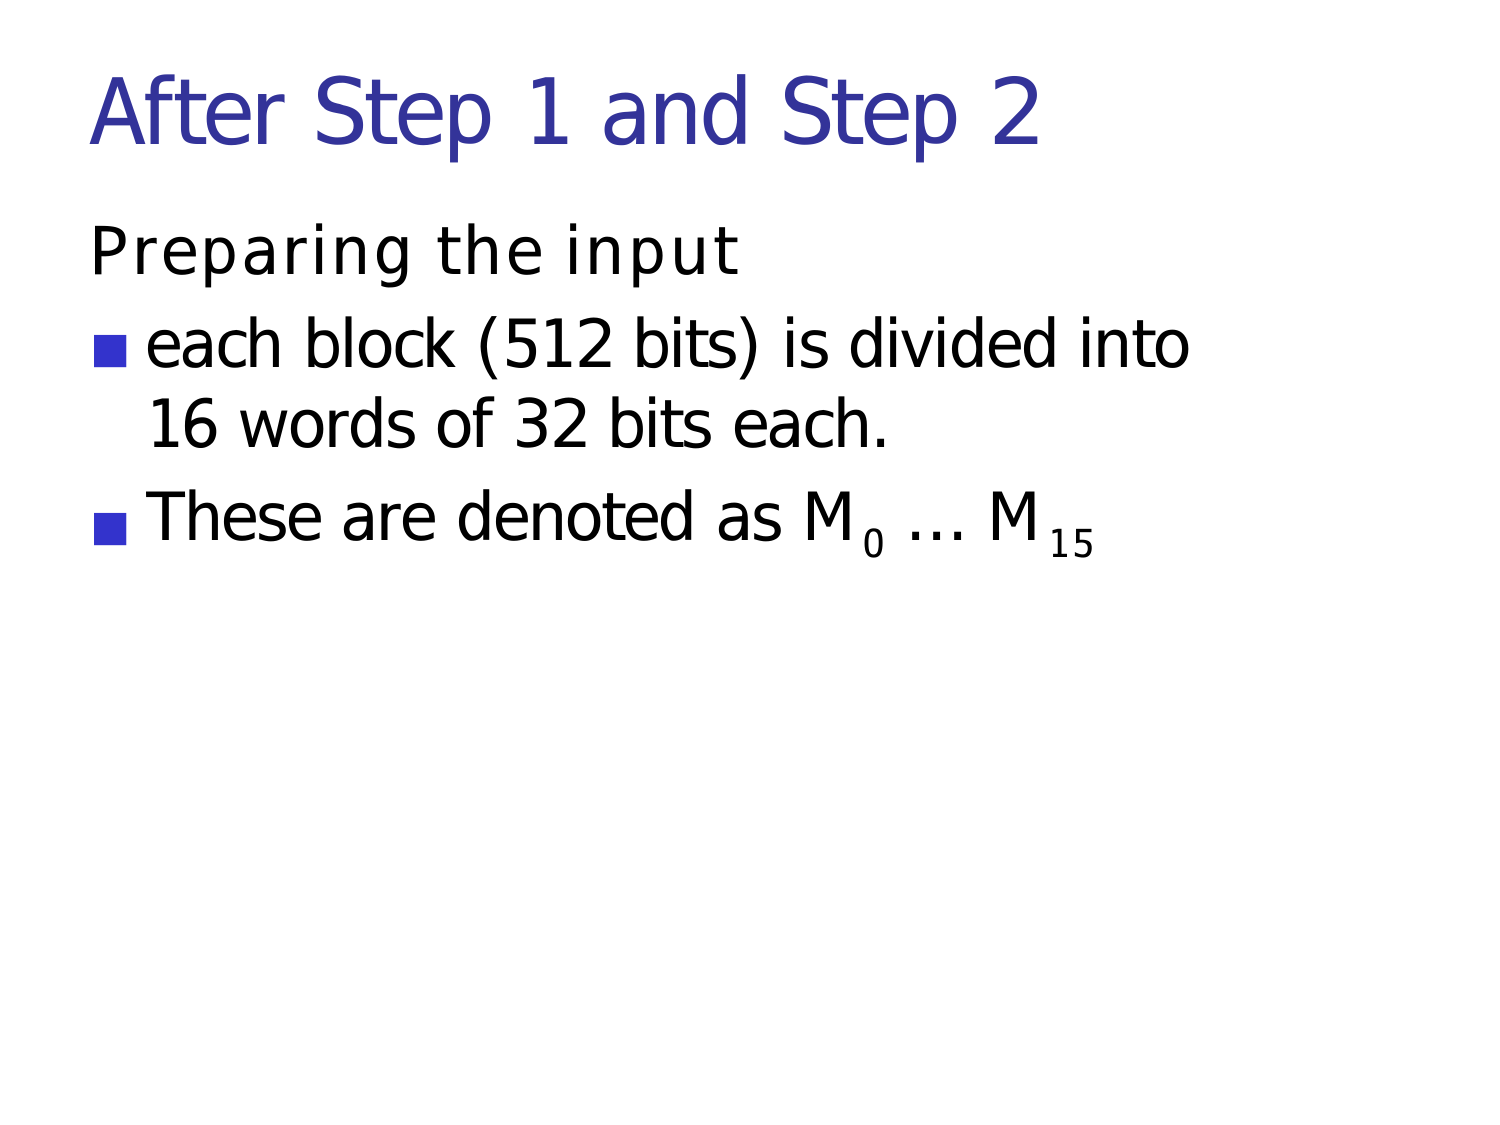

# After Step 1 and Step 2
Preparing the input
each block (512 bits) is divided into 16 words of 32 bits each.
These are denoted as M0 ... M15